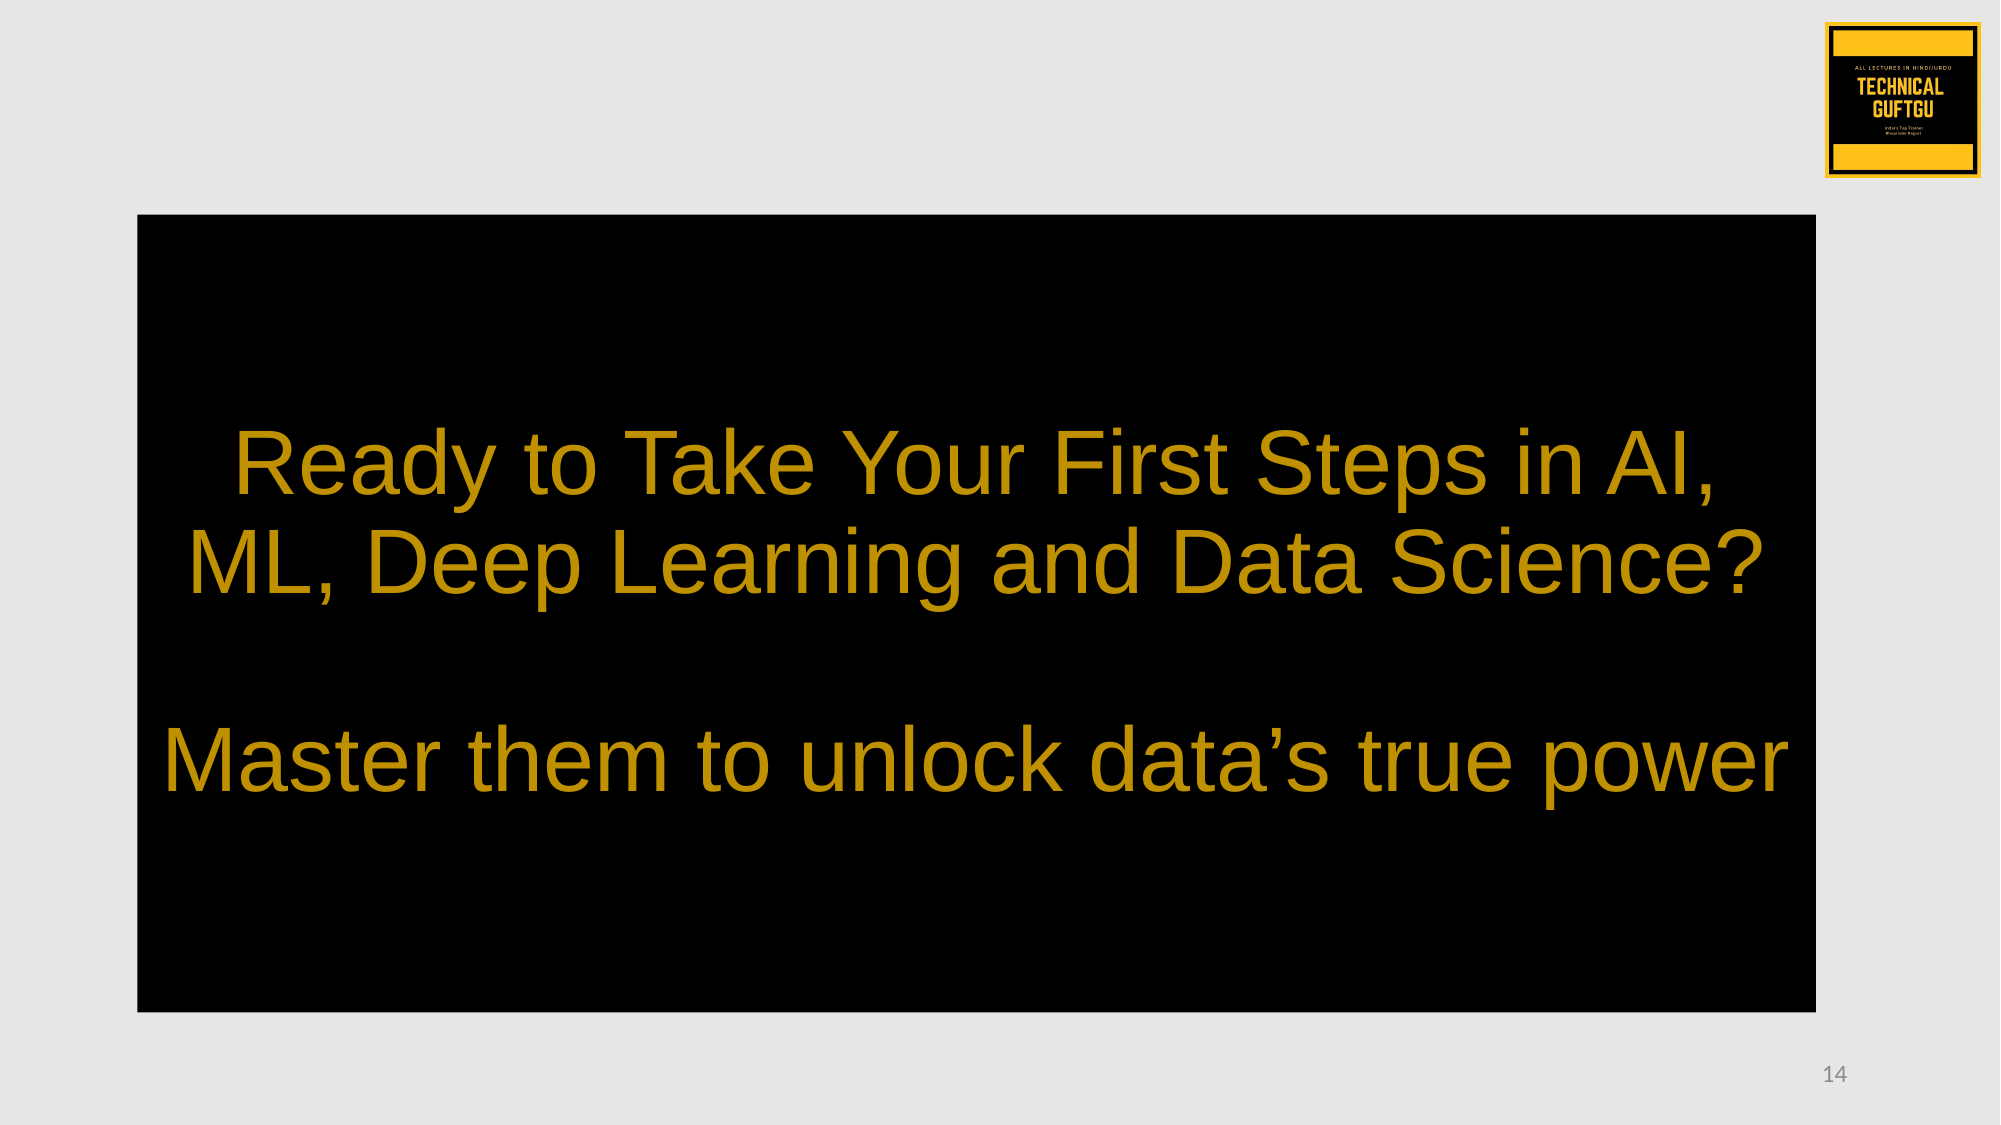

# Ready to Take Your First Steps in AI, ML, Deep Learning and Data Science? Master them to unlock data’s true power

14